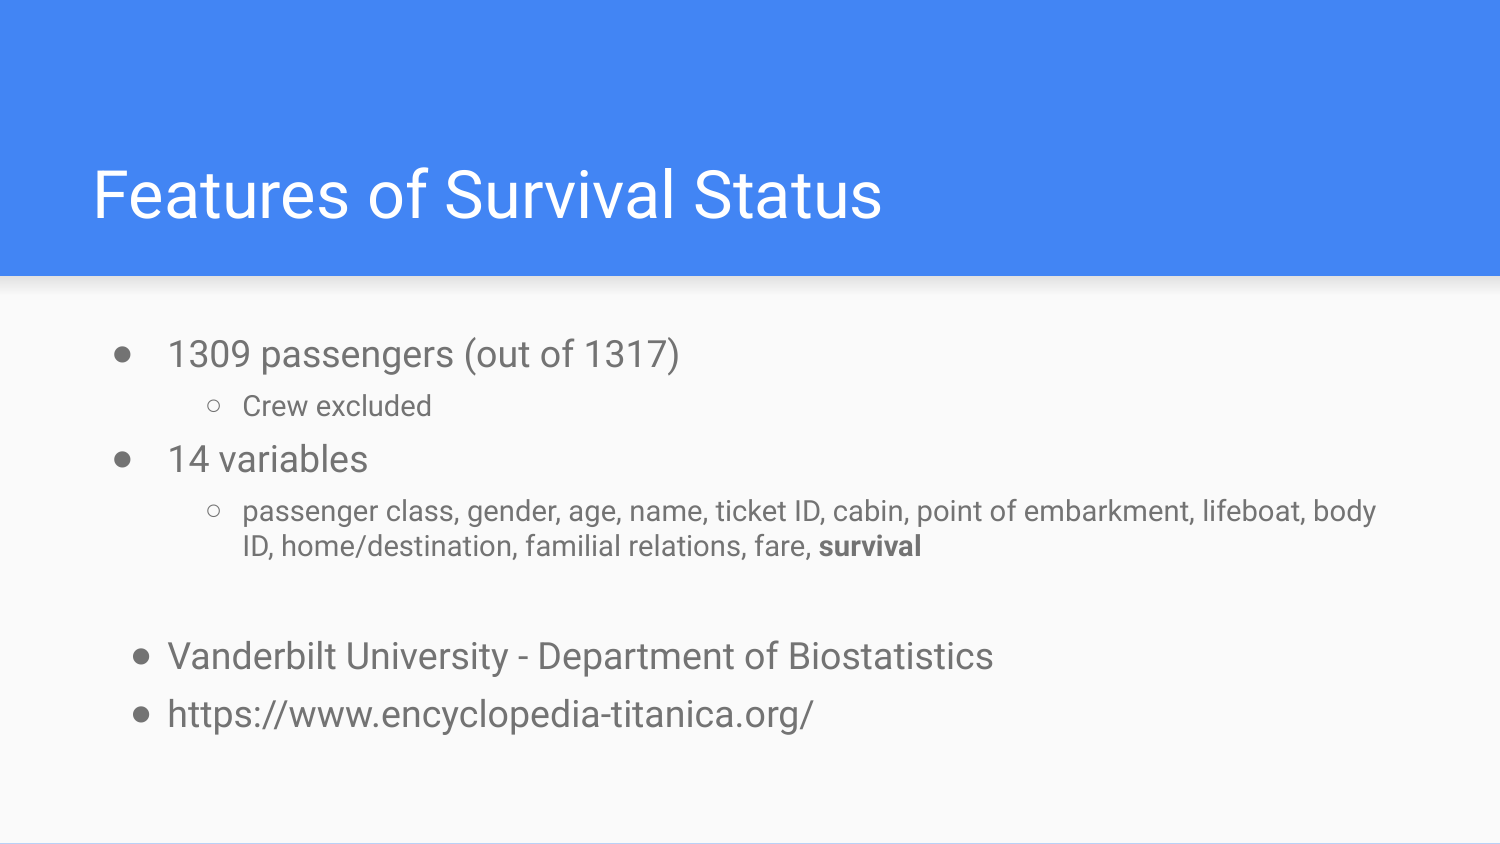

# Features of Survival Status
1309 passengers (out of 1317)
Crew excluded
14 variables
passenger class, gender, age, name, ticket ID, cabin, point of embarkment, lifeboat, body ID, home/destination, familial relations, fare, survival

Vanderbilt University - Department of Biostatistics
https://www.encyclopedia-titanica.org/